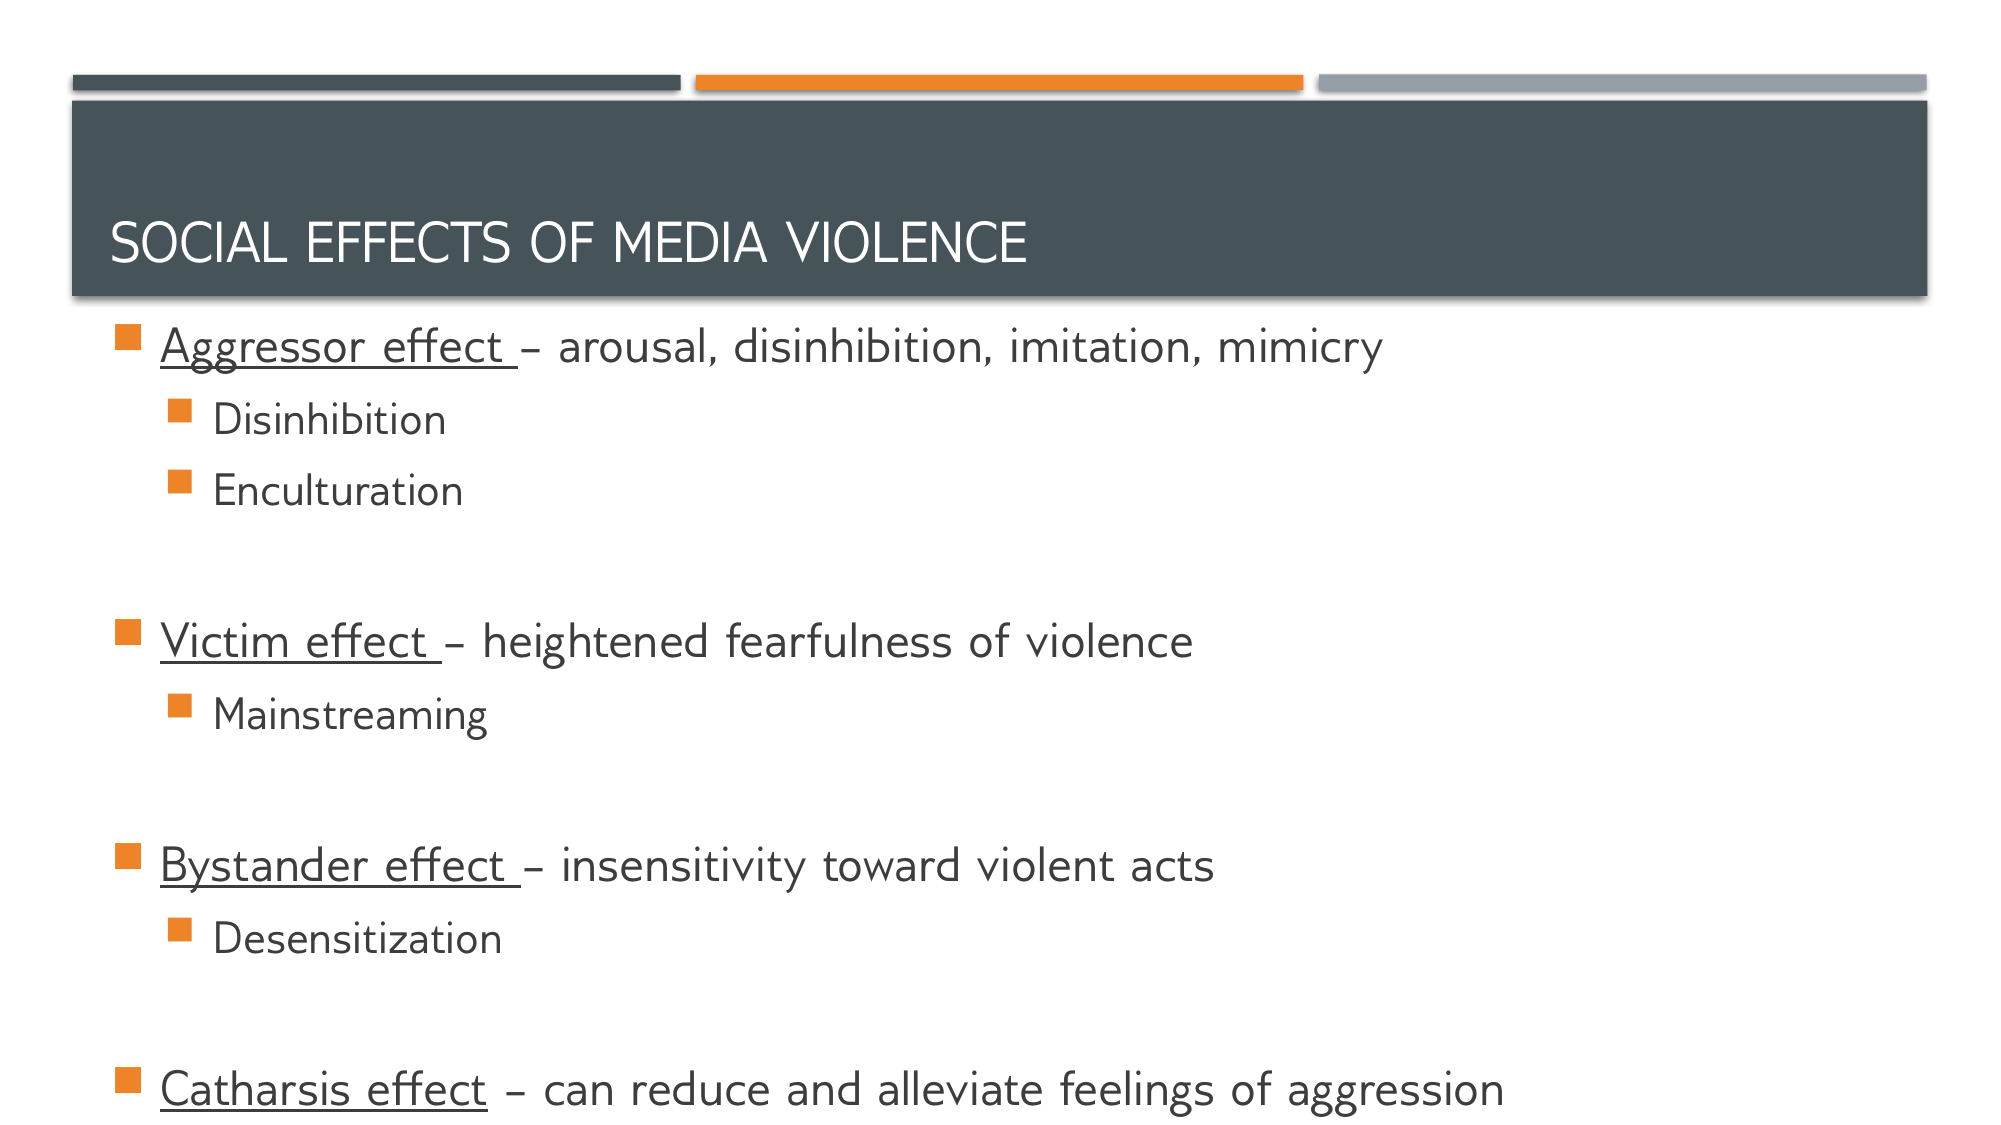

# Social effects of Media Violence
Aggressor effect – arousal, disinhibition, imitation, mimicry
Disinhibition
Enculturation

Victim effect – heightened fearfulness of violence
Mainstreaming

Bystander effect – insensitivity toward violent acts
Desensitization

Catharsis effect – can reduce and alleviate feelings of aggression